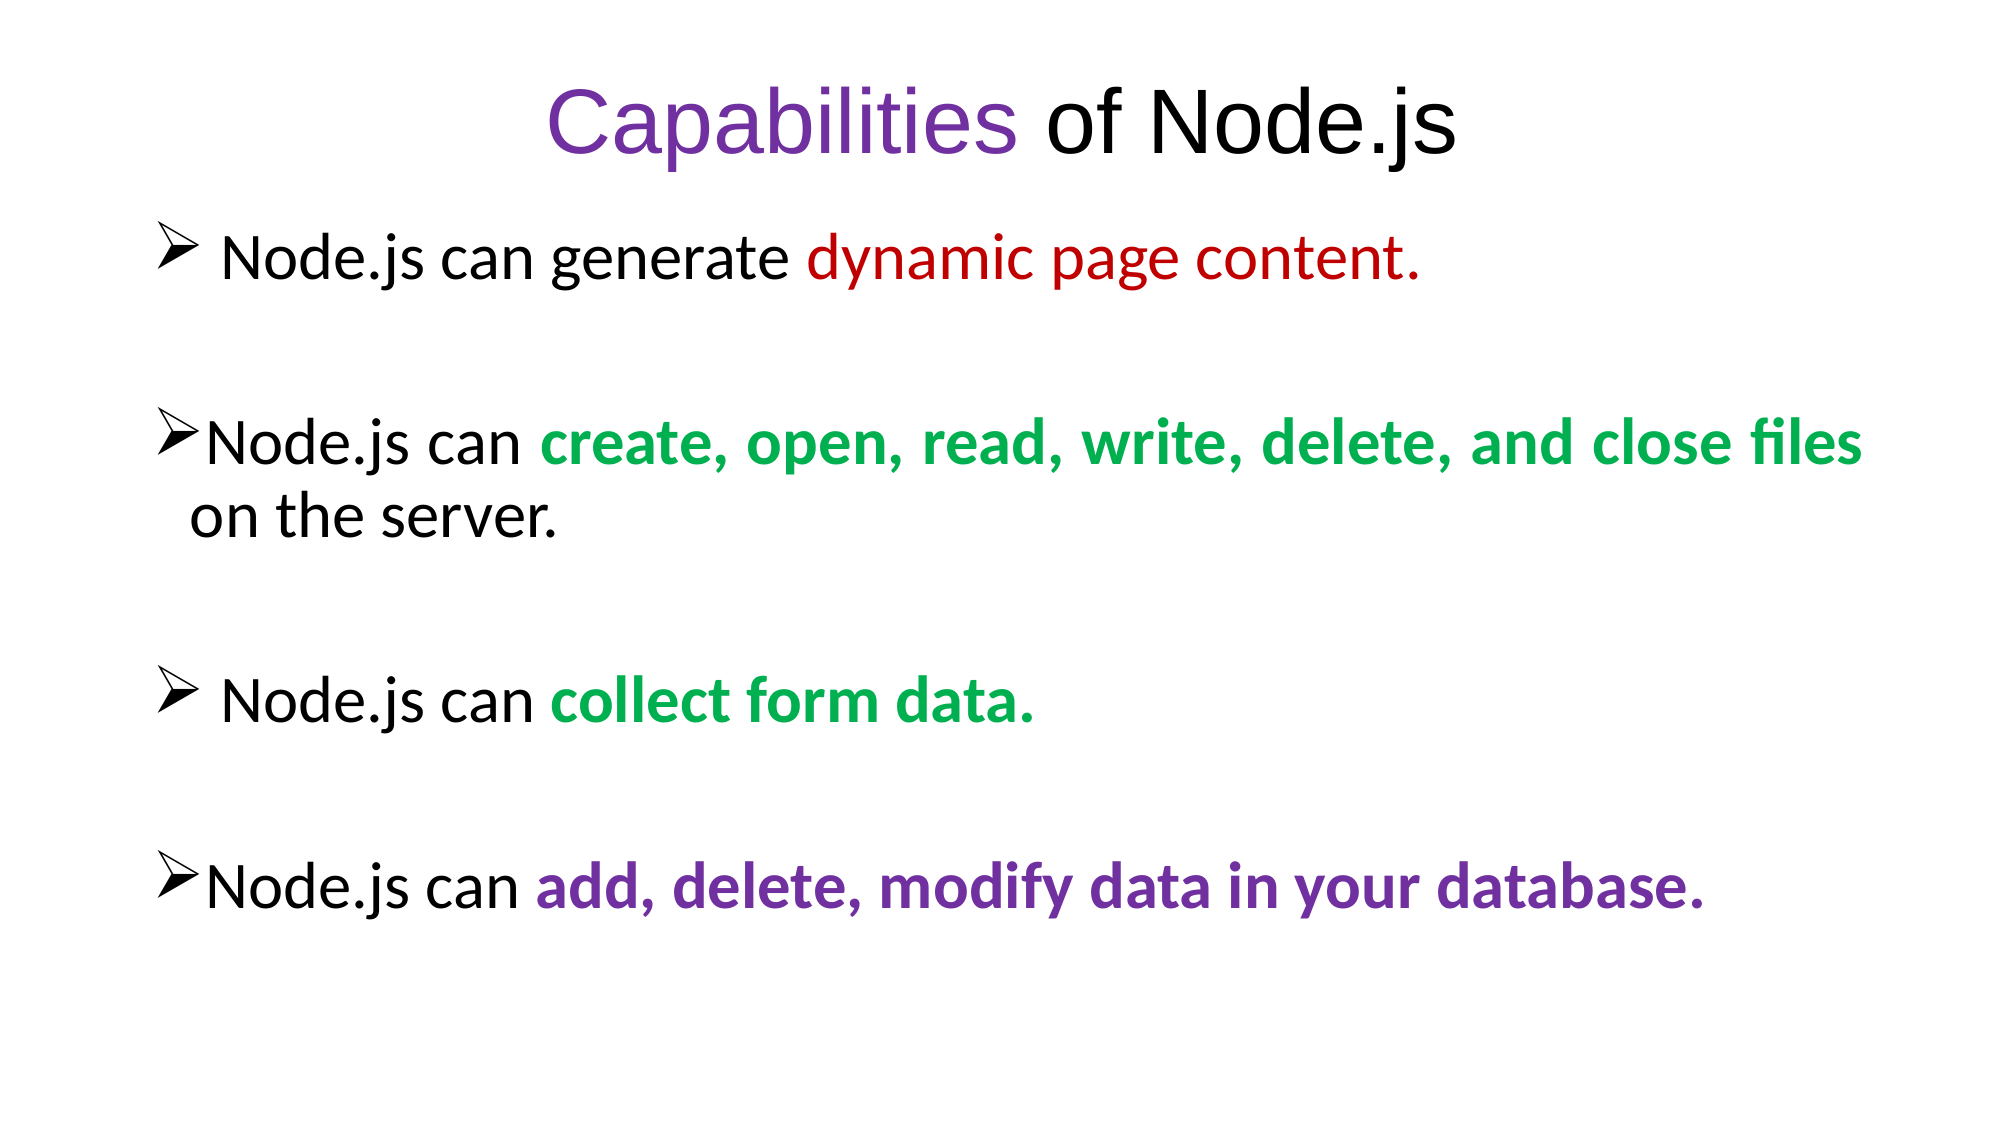

# Capabilities of Node.js
 Node.js can generate dynamic page content.

Node.js can create, open, read, write, delete, and close files on the server.

 Node.js can collect form data.

Node.js can add, delete, modify data in your database.